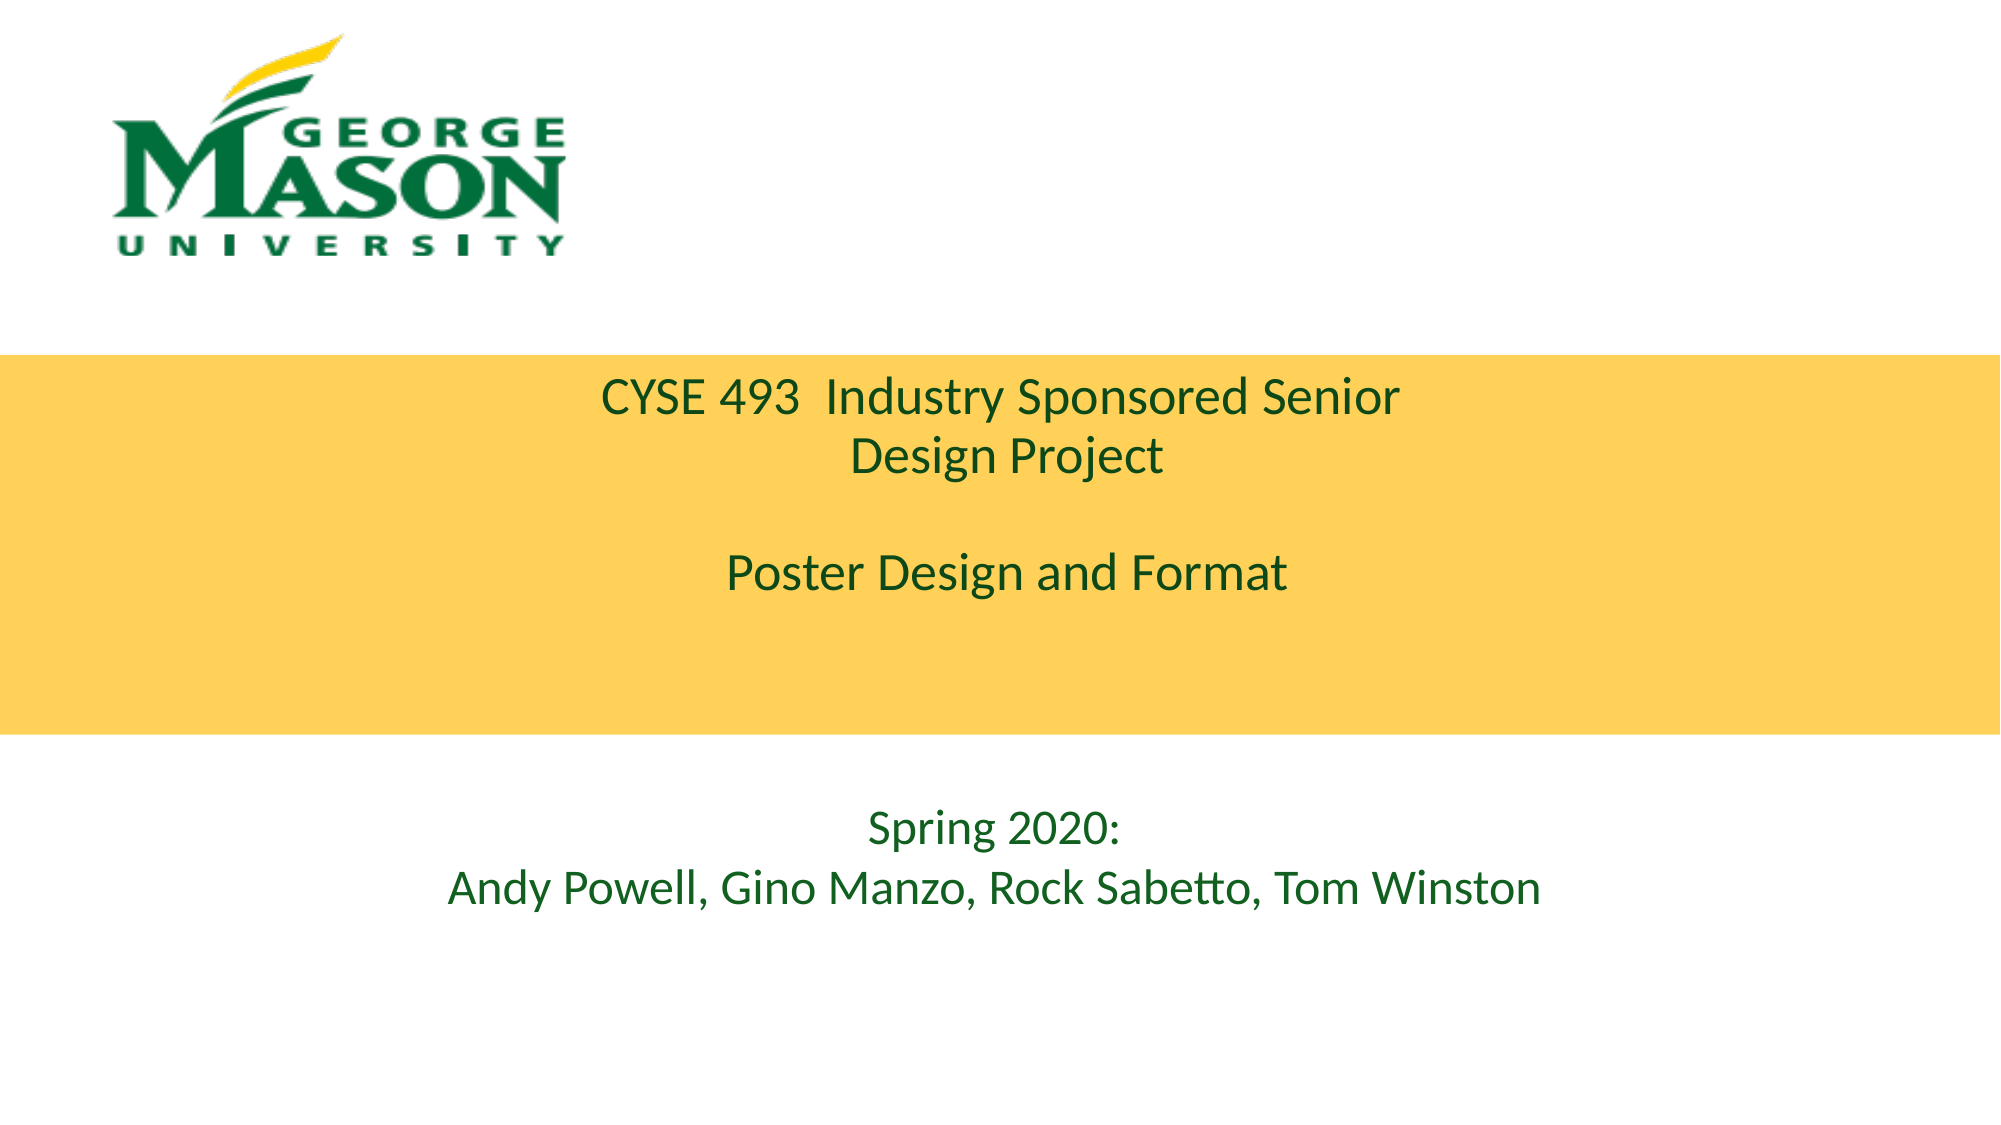

CYSE 493  Industry Sponsored Senior
Design Project
Poster Design and Format
Spring 2020:
Andy Powell, Gino Manzo, Rock Sabetto, Tom Winston